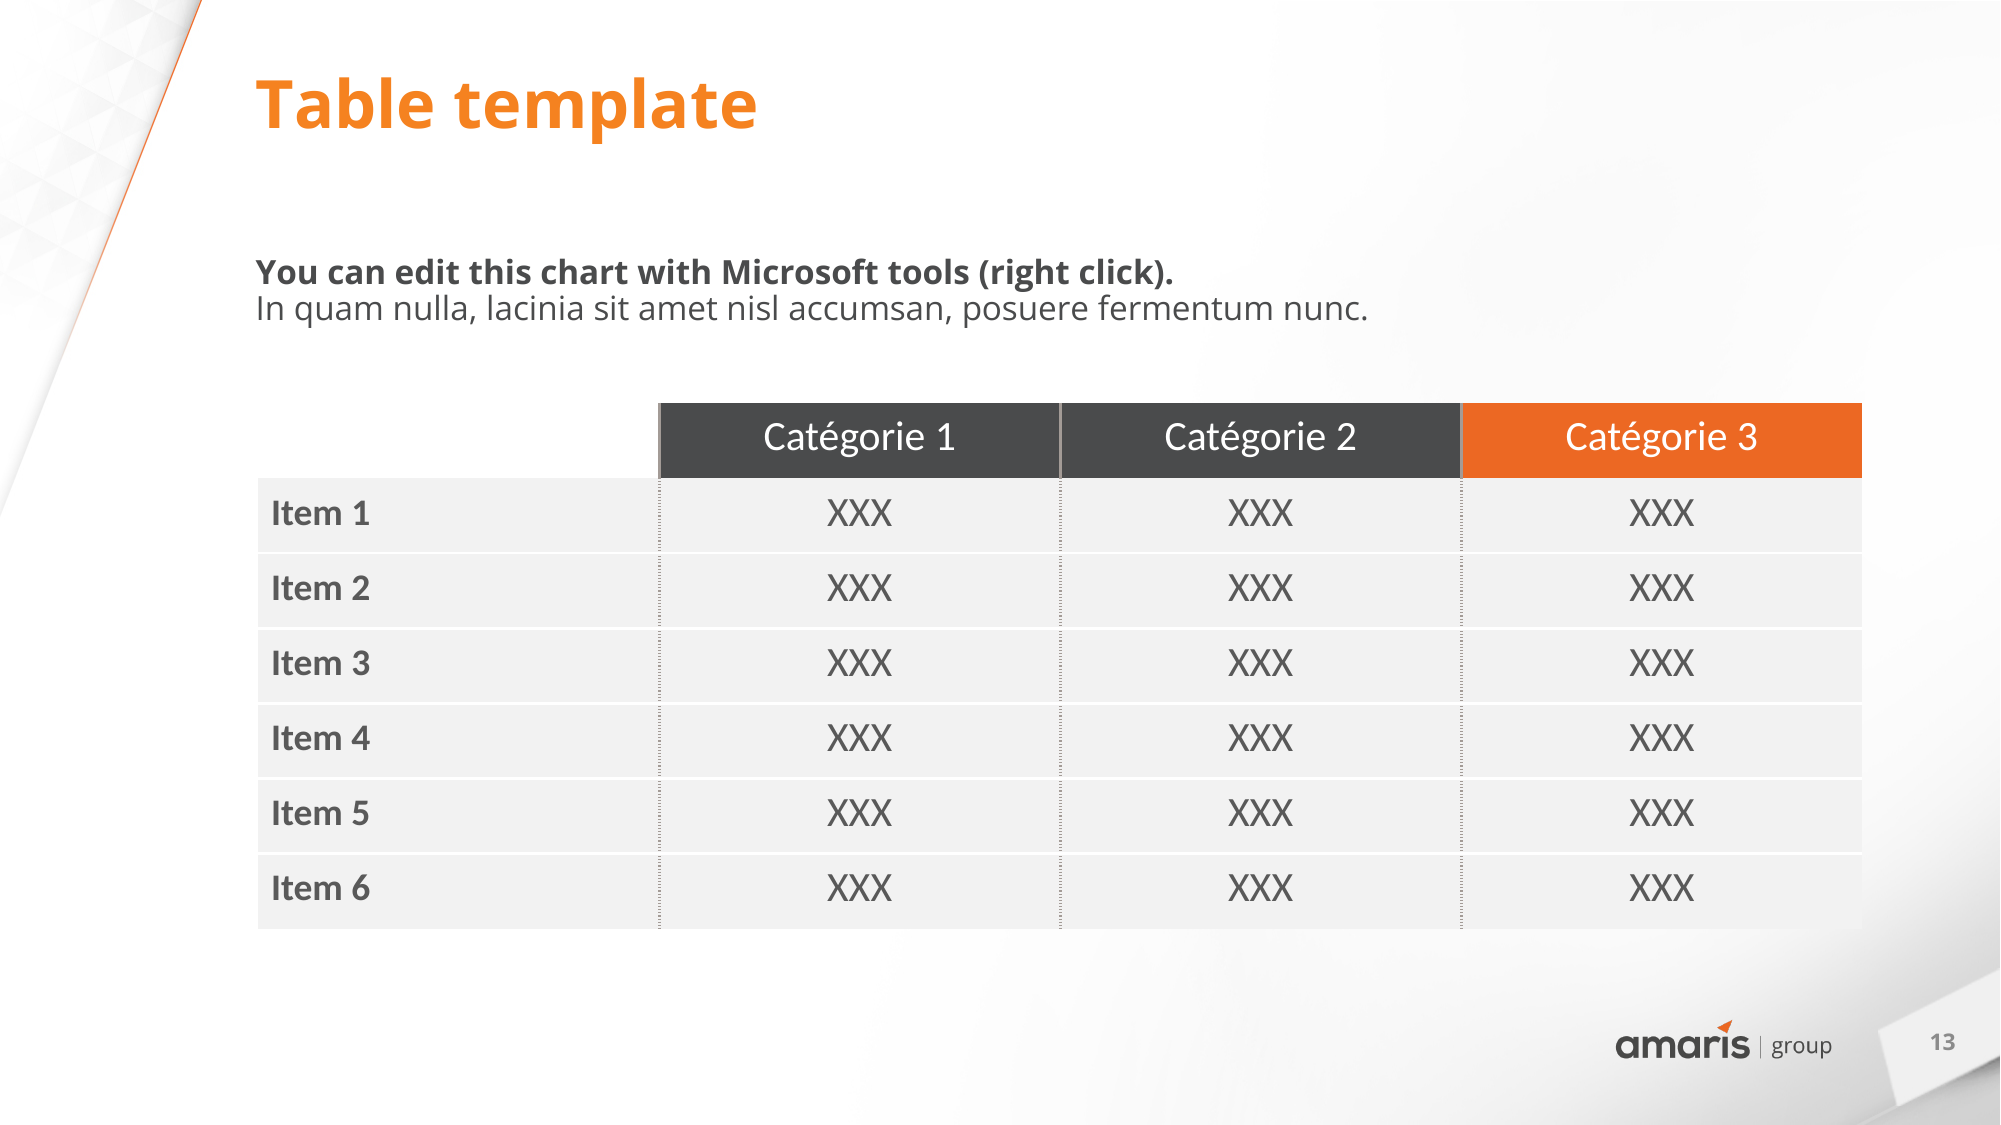

# Table template
You can edit this chart with Microsoft tools (right click).
In quam nulla, lacinia sit amet nisl accumsan, posuere fermentum nunc.
|  | Catégorie 1 | Catégorie 2 | Catégorie 3 |
| --- | --- | --- | --- |
| Item 1 | XXX | XXX | XXX |
| Item 2 | XXX | XXX | XXX |
| Item 3 | XXX | XXX | XXX |
| Item 4 | XXX | XXX | XXX |
| Item 5 | XXX | XXX | XXX |
| Item 6 | XXX | XXX | XXX |
13